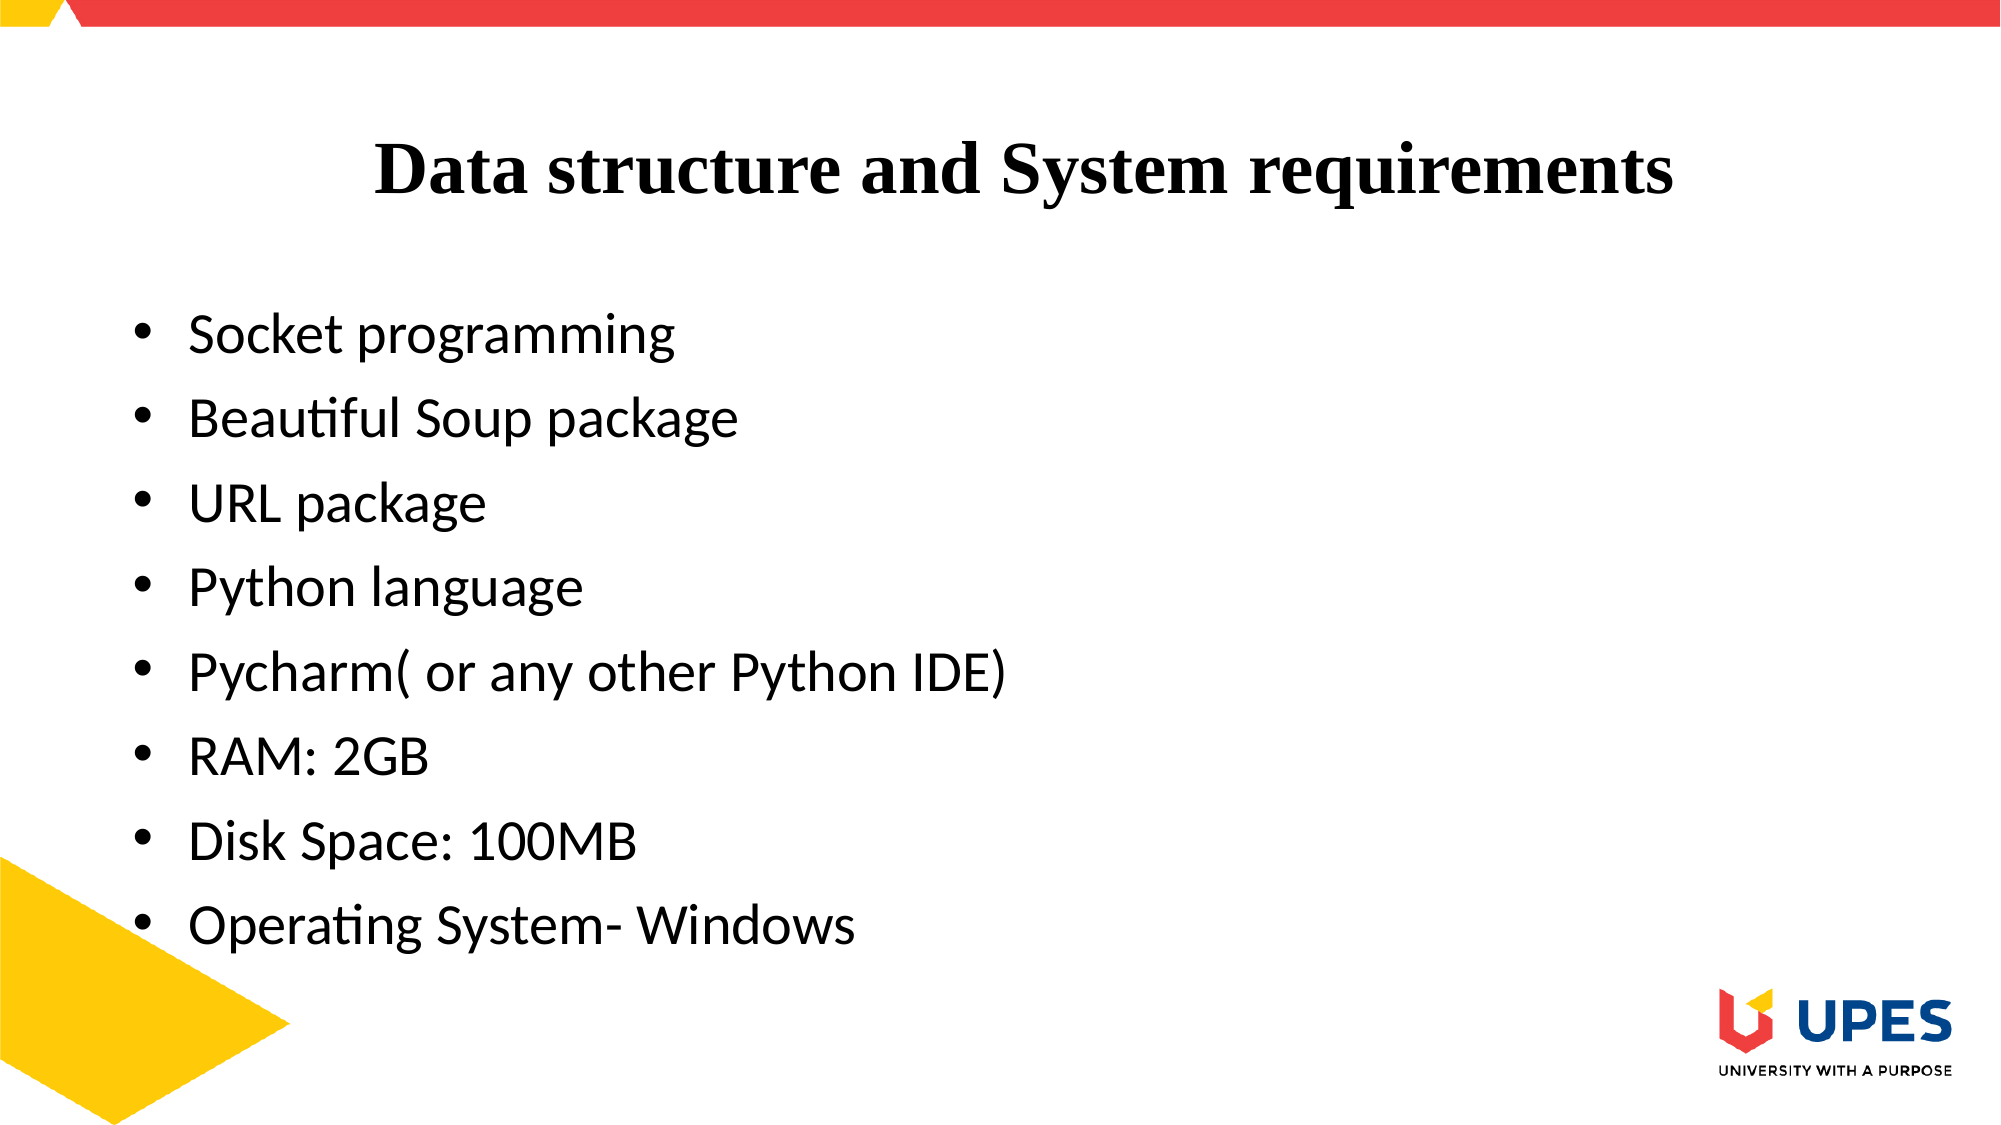

# Data structure and System requirements
Socket programming
Beautiful Soup package
URL package
Python language
Pycharm( or any other Python IDE)
RAM: 2GB
Disk Space: 100MB
Operating System- Windows